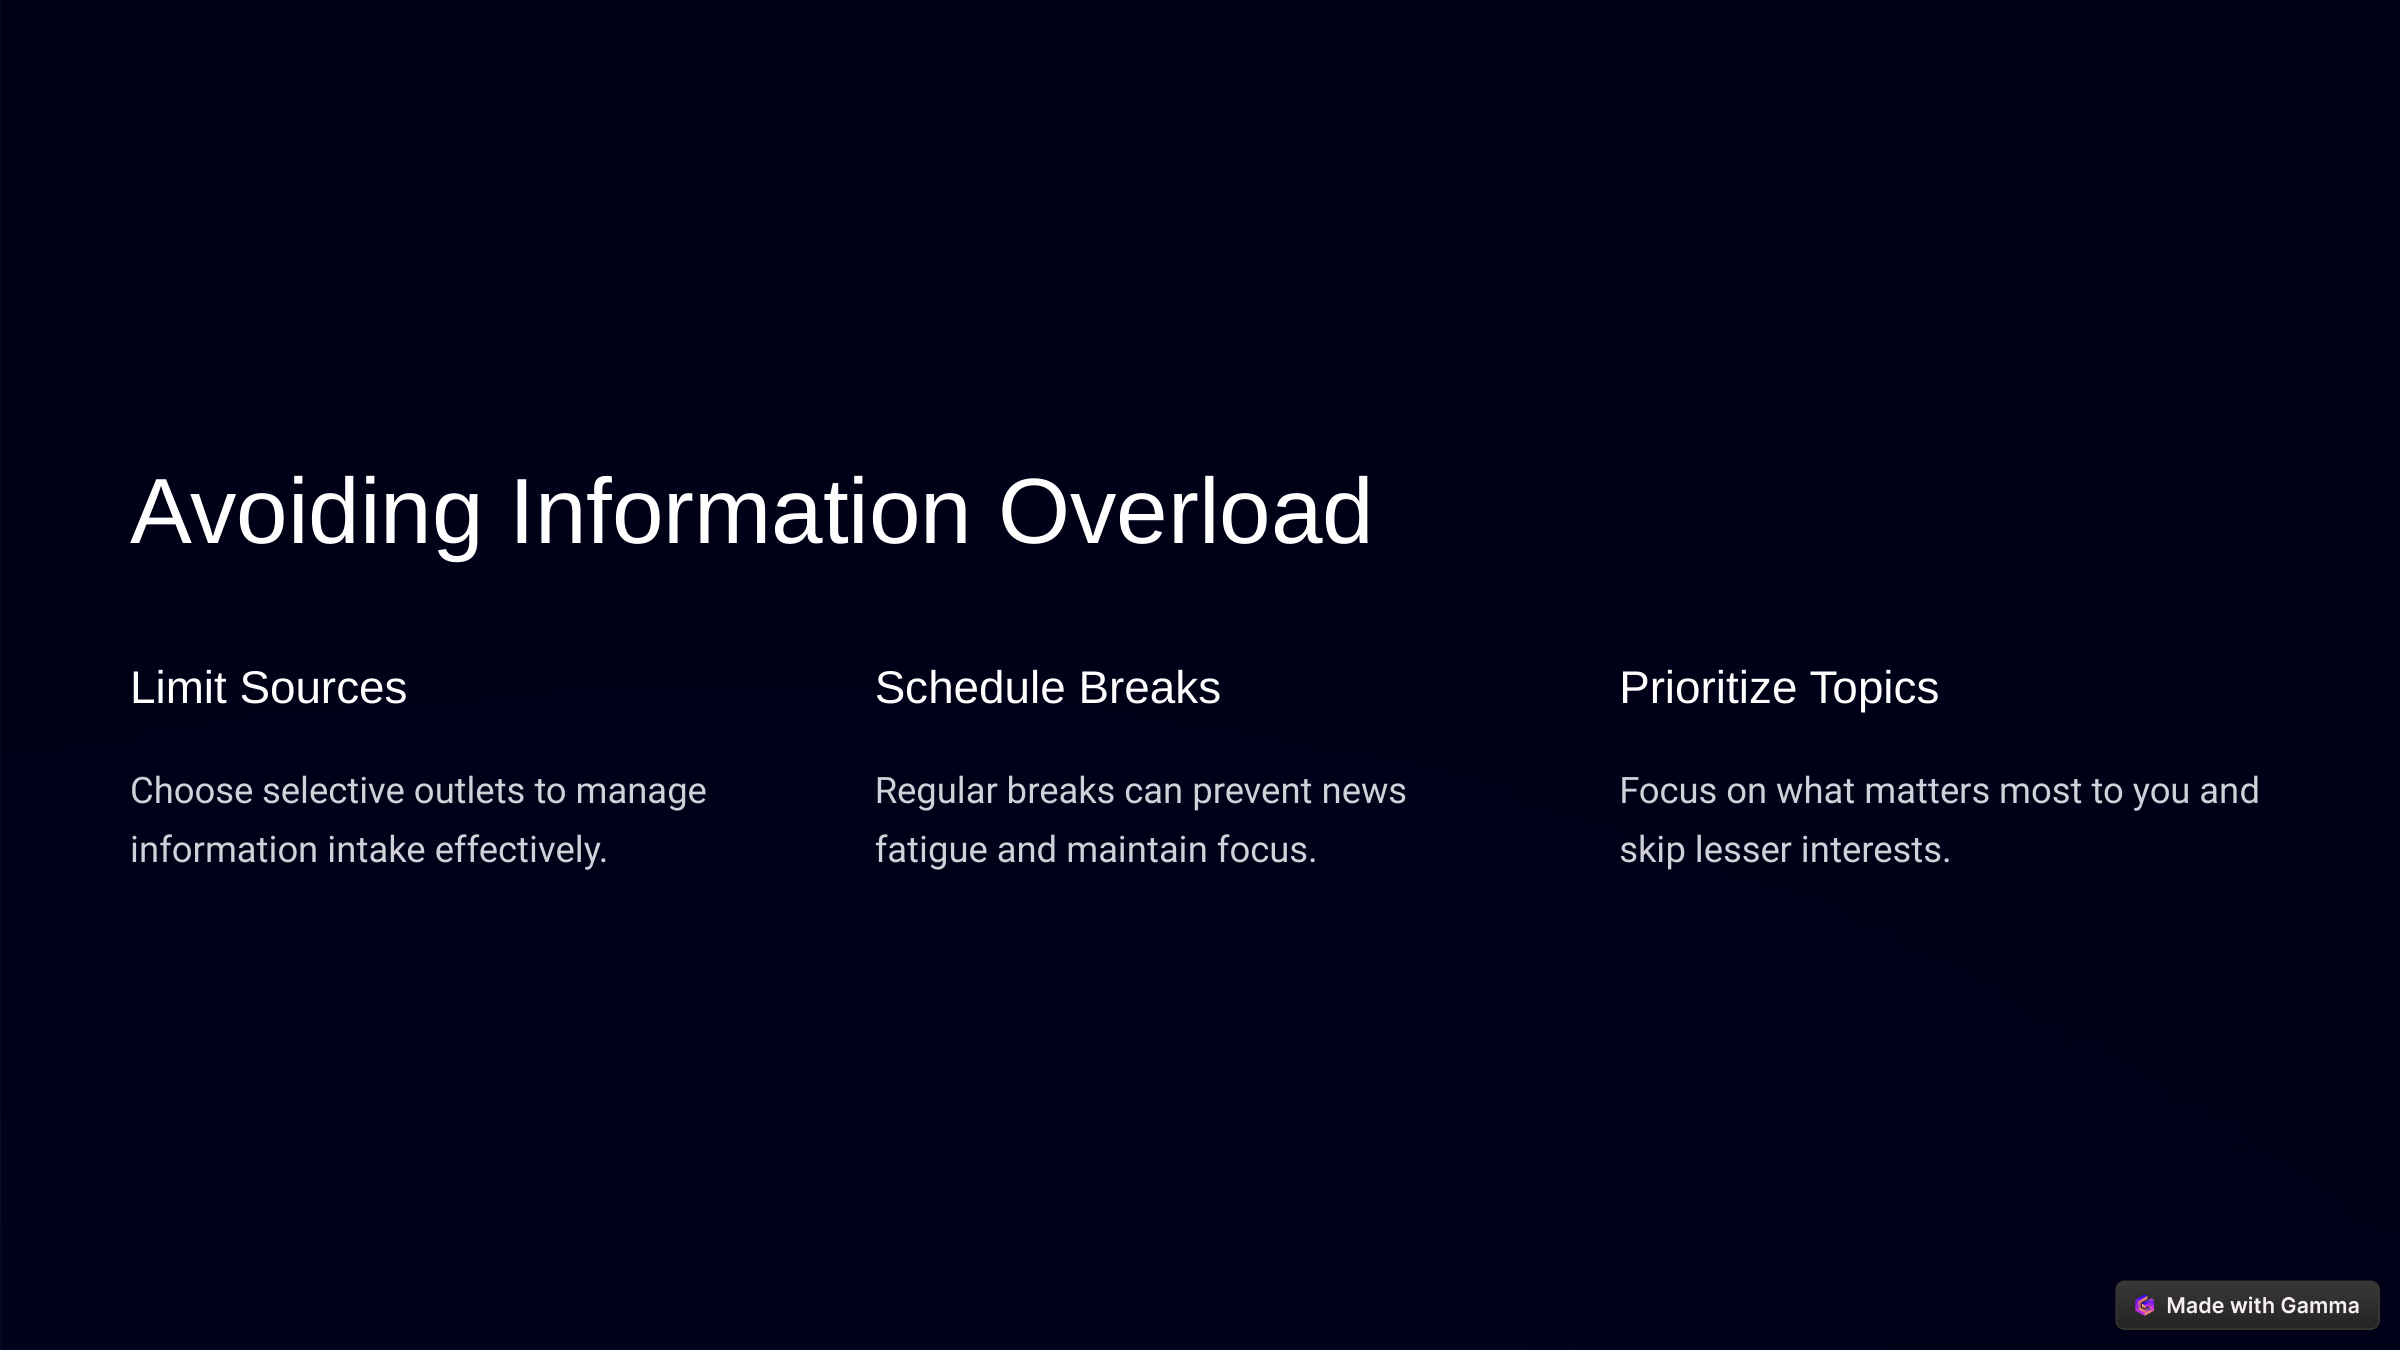

Avoiding Information Overload
Limit Sources
Schedule Breaks
Prioritize Topics
Choose selective outlets to manage information intake effectively.
Regular breaks can prevent news fatigue and maintain focus.
Focus on what matters most to you and skip lesser interests.